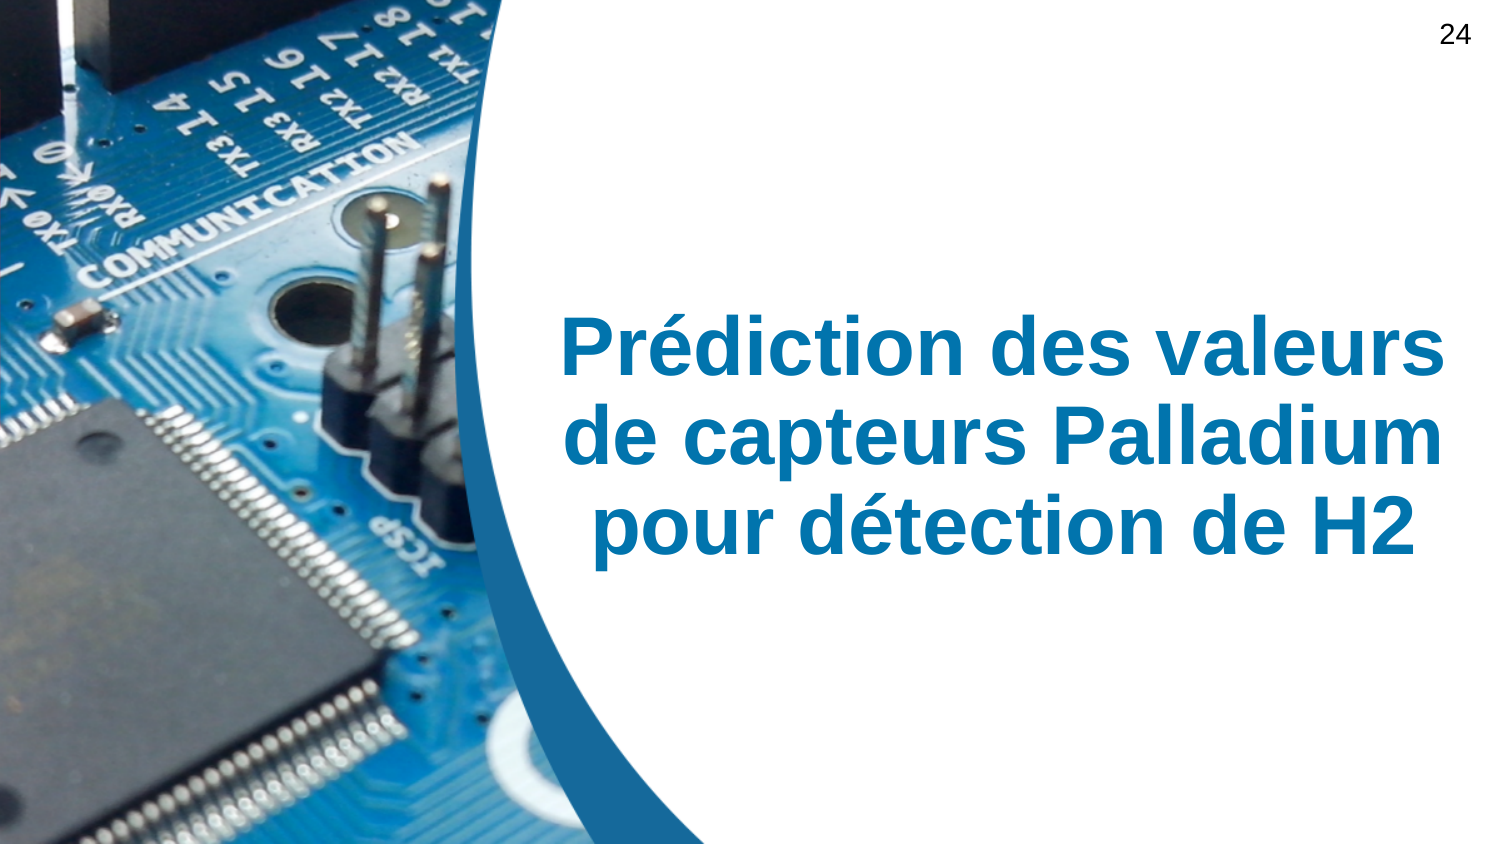

24
# Prédiction des valeurs de capteurs Palladium pour détection de H2